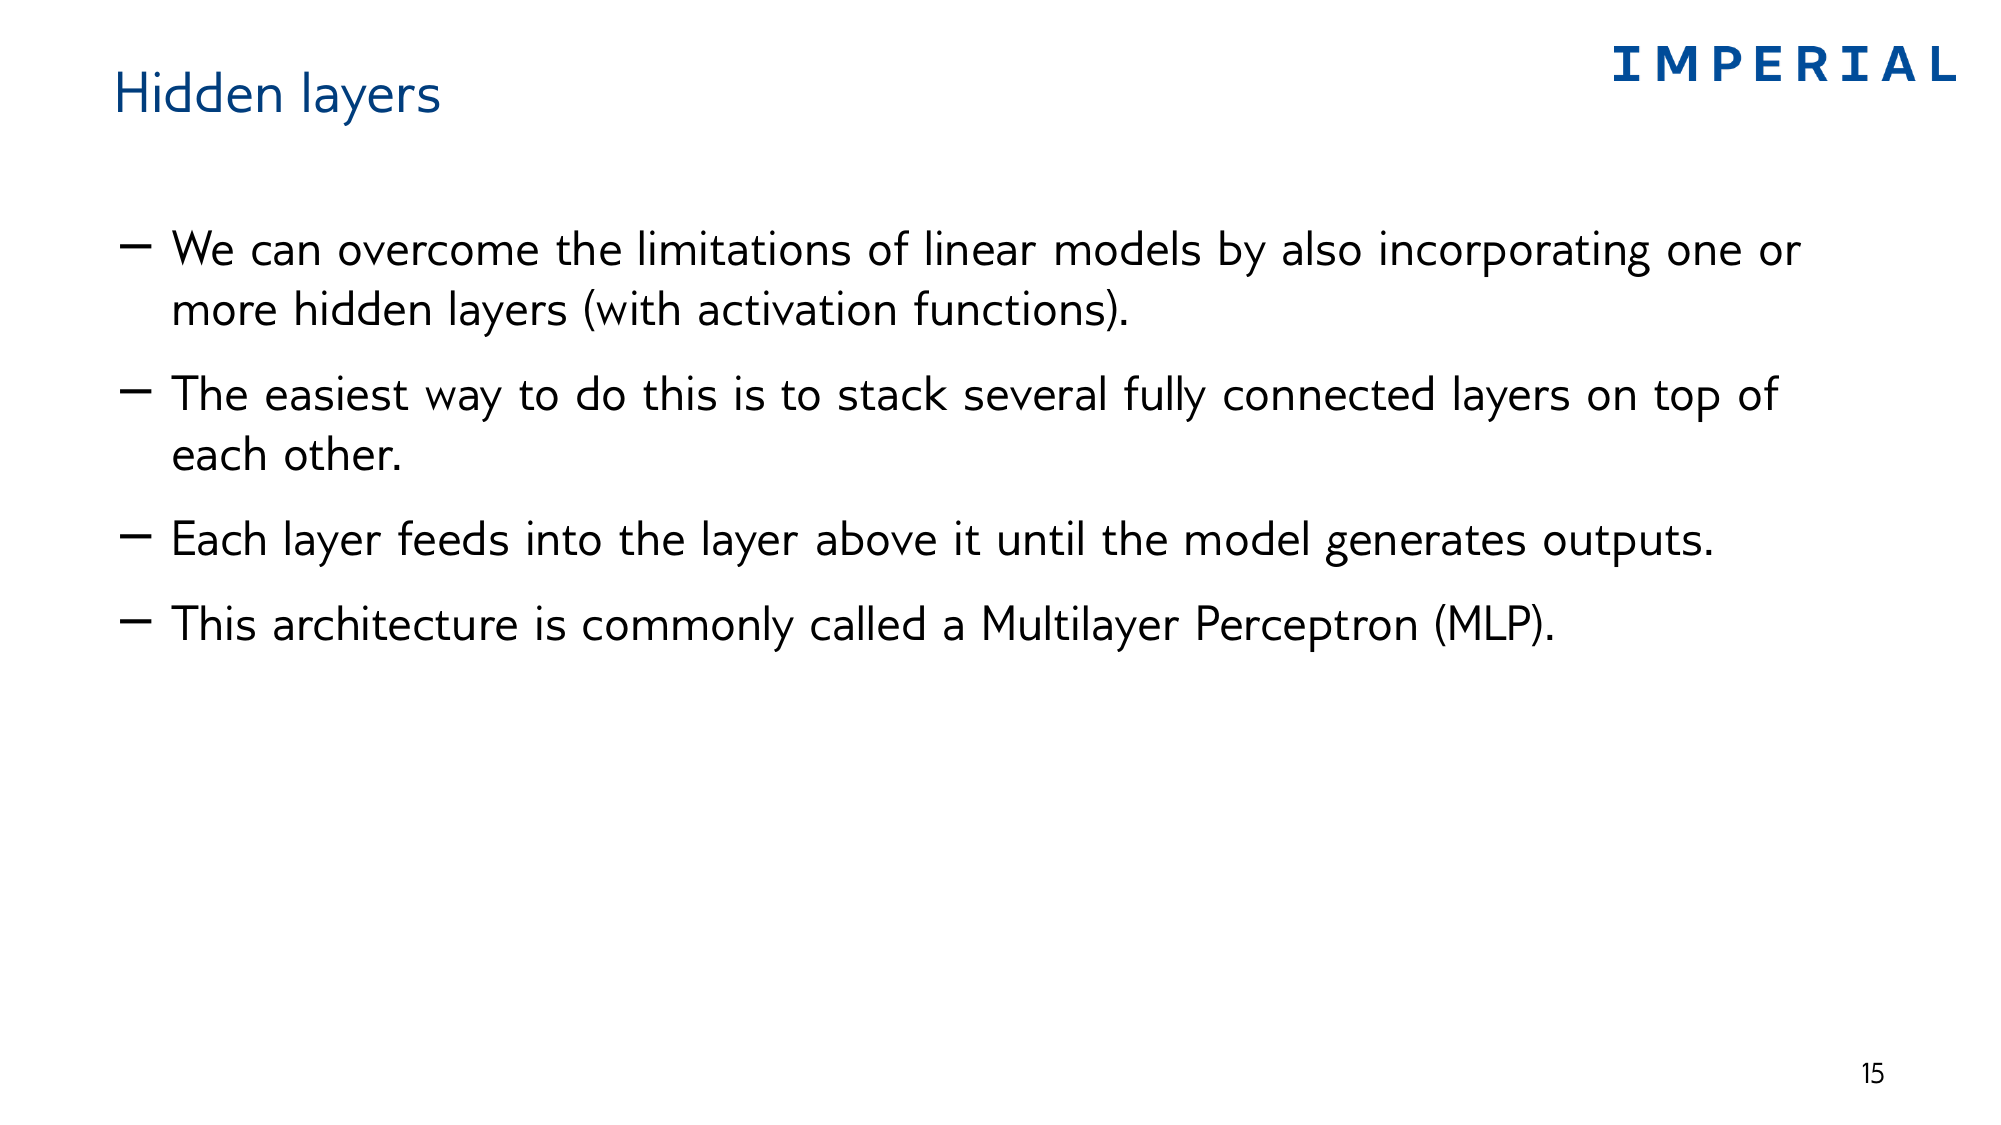

# Hidden layers
We can overcome the limitations of linear models by also incorporating one or more hidden layers (with activation functions).
The easiest way to do this is to stack several fully connected layers on top of each other.
Each layer feeds into the layer above it until the model generates outputs.
This architecture is commonly called a Multilayer Perceptron (MLP).
15